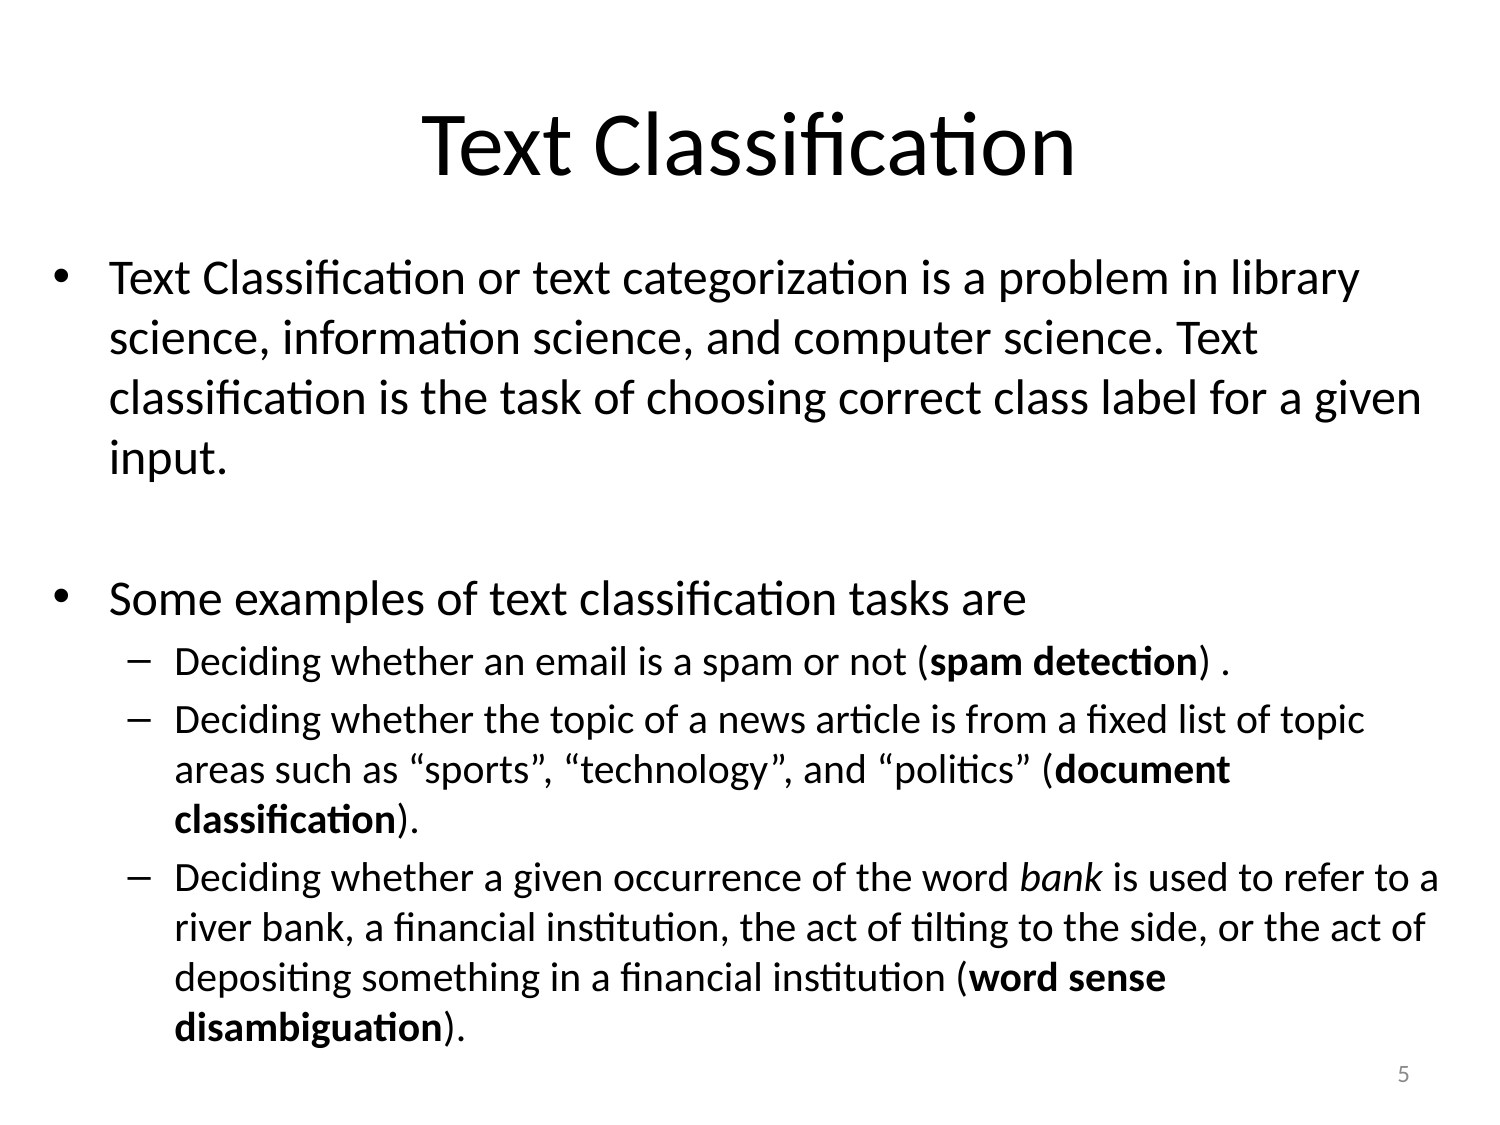

# Text Classification
Text Classification or text categorization is a problem in library science, information science, and computer science. Text classification is the task of choosing correct class label for a given input.

Some examples of text classification tasks are
Deciding whether an email is a spam or not (spam detection) .
Deciding whether the topic of a news article is from a fixed list of topic areas such as “sports”, “technology”, and “politics” (document classification).
Deciding whether a given occurrence of the word bank is used to refer to a river bank, a financial institution, the act of tilting to the side, or the act of depositing something in a financial institution (word sense disambiguation).
5